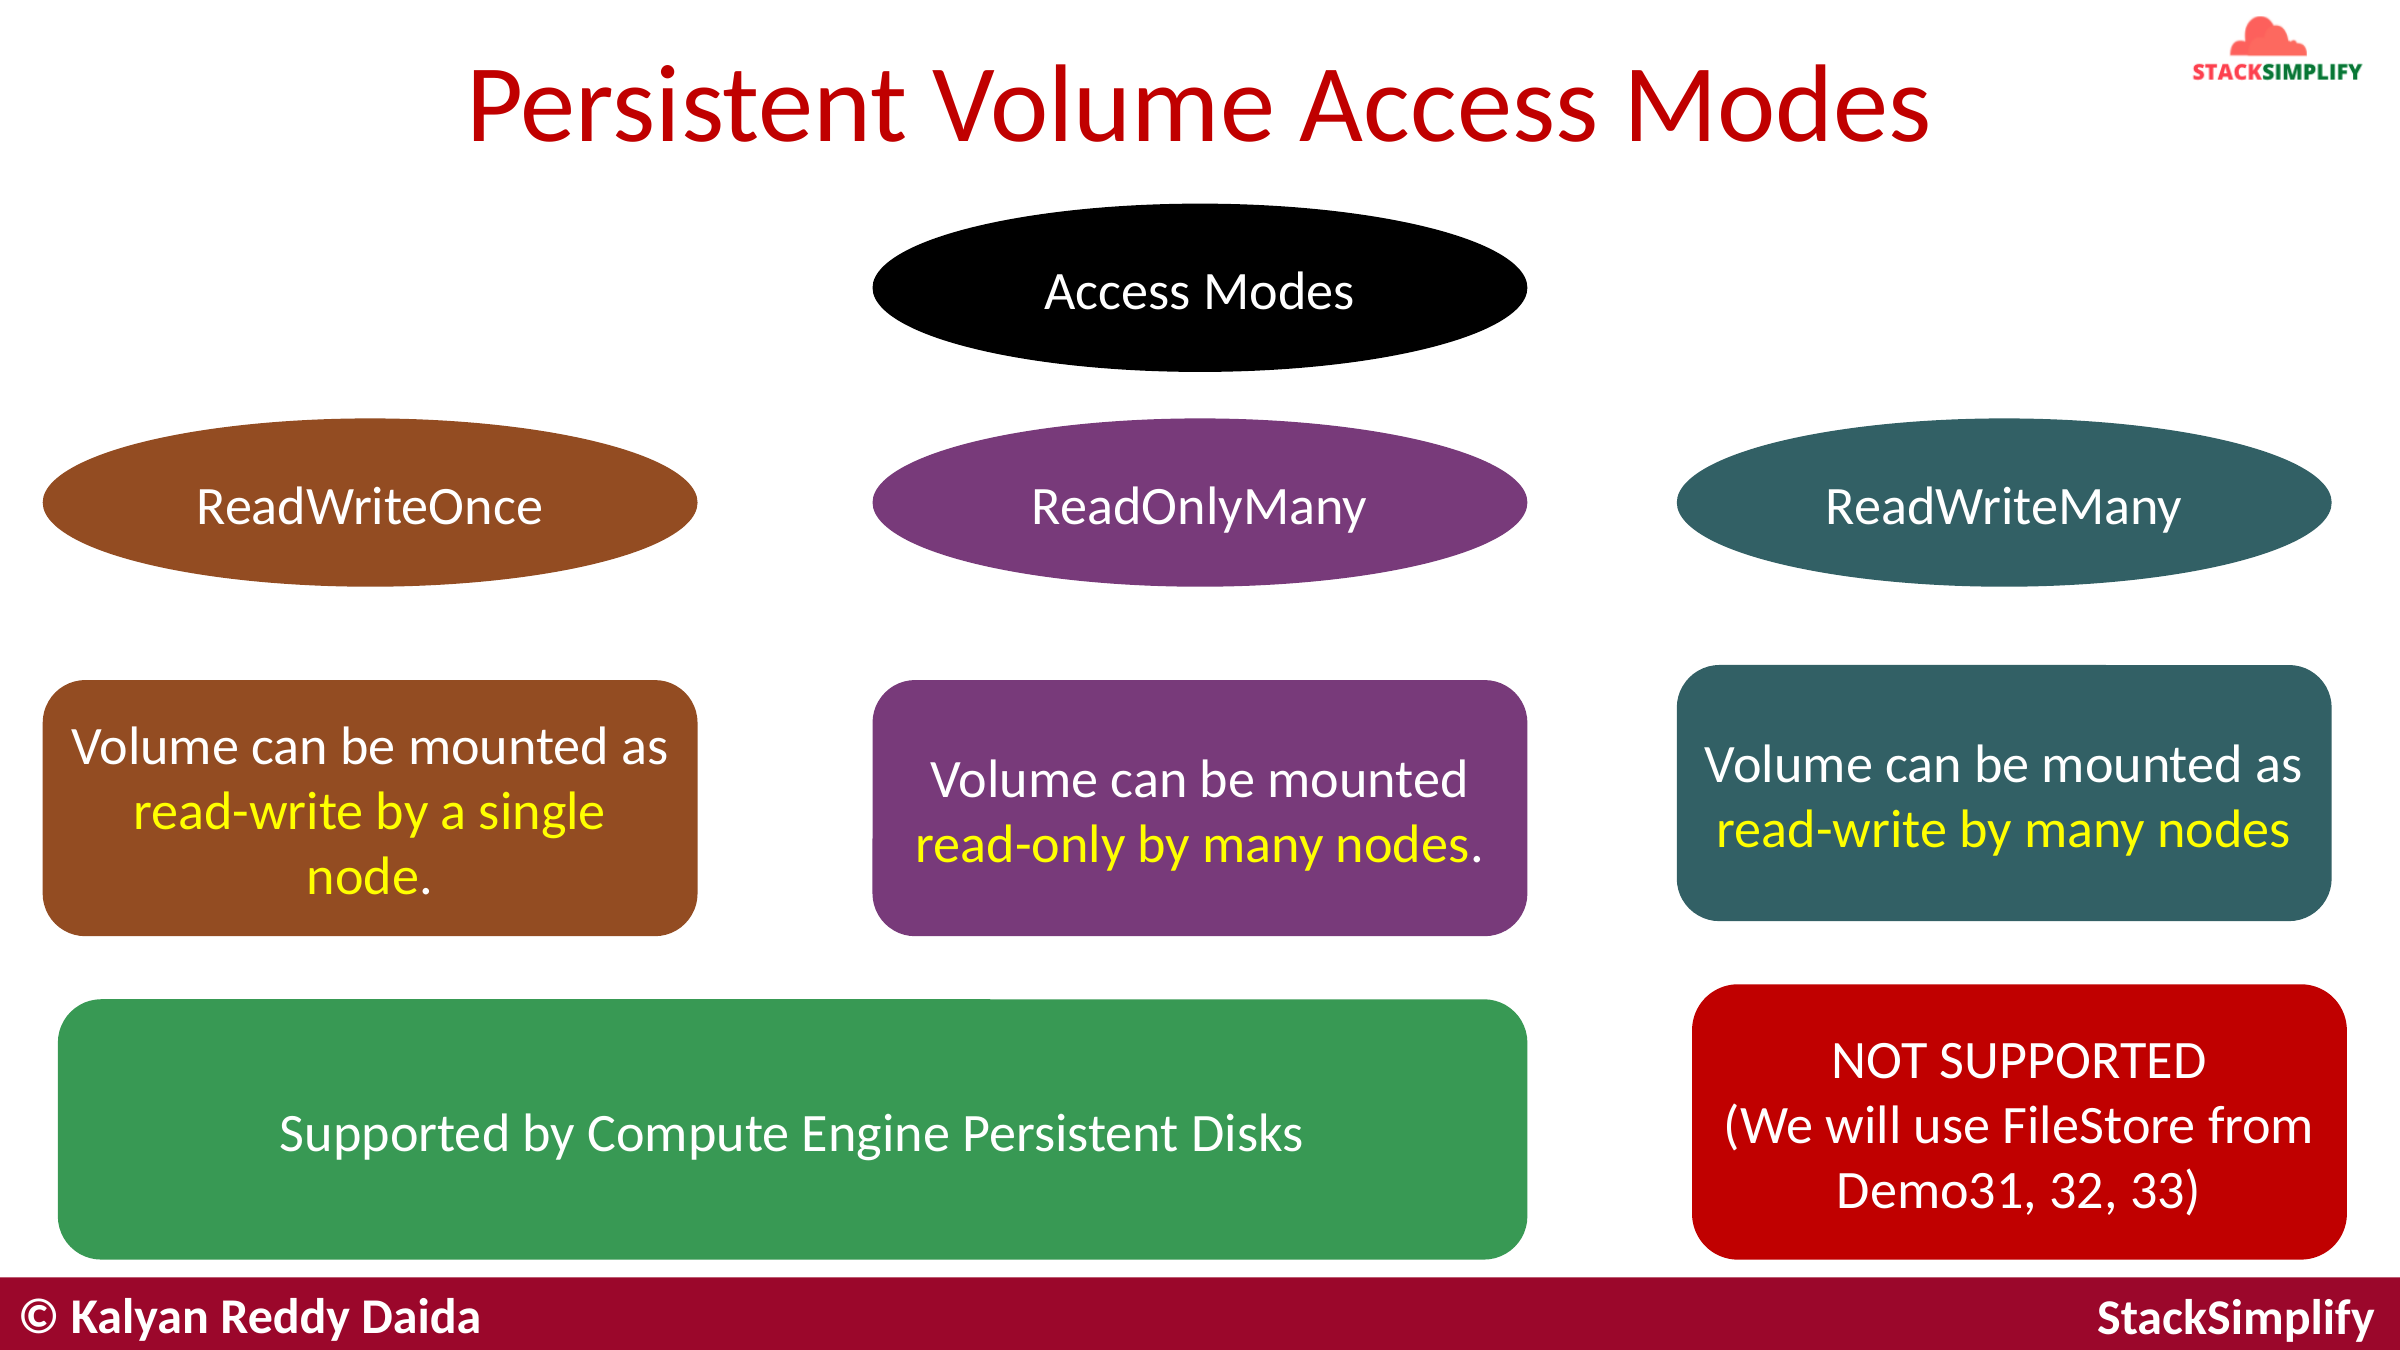

# Persistent Volume Access Modes
Access Modes
ReadWriteOnce
ReadOnlyMany
ReadWriteMany
Volume can be mounted as read-write by many nodes
Volume can be mounted as read-write by a single node.
Volume can be mounted read-only by many nodes.
NOT SUPPORTED
(We will use FileStore from Demo31, 32, 33)
Supported by Compute Engine Persistent Disks
© Kalyan Reddy Daida